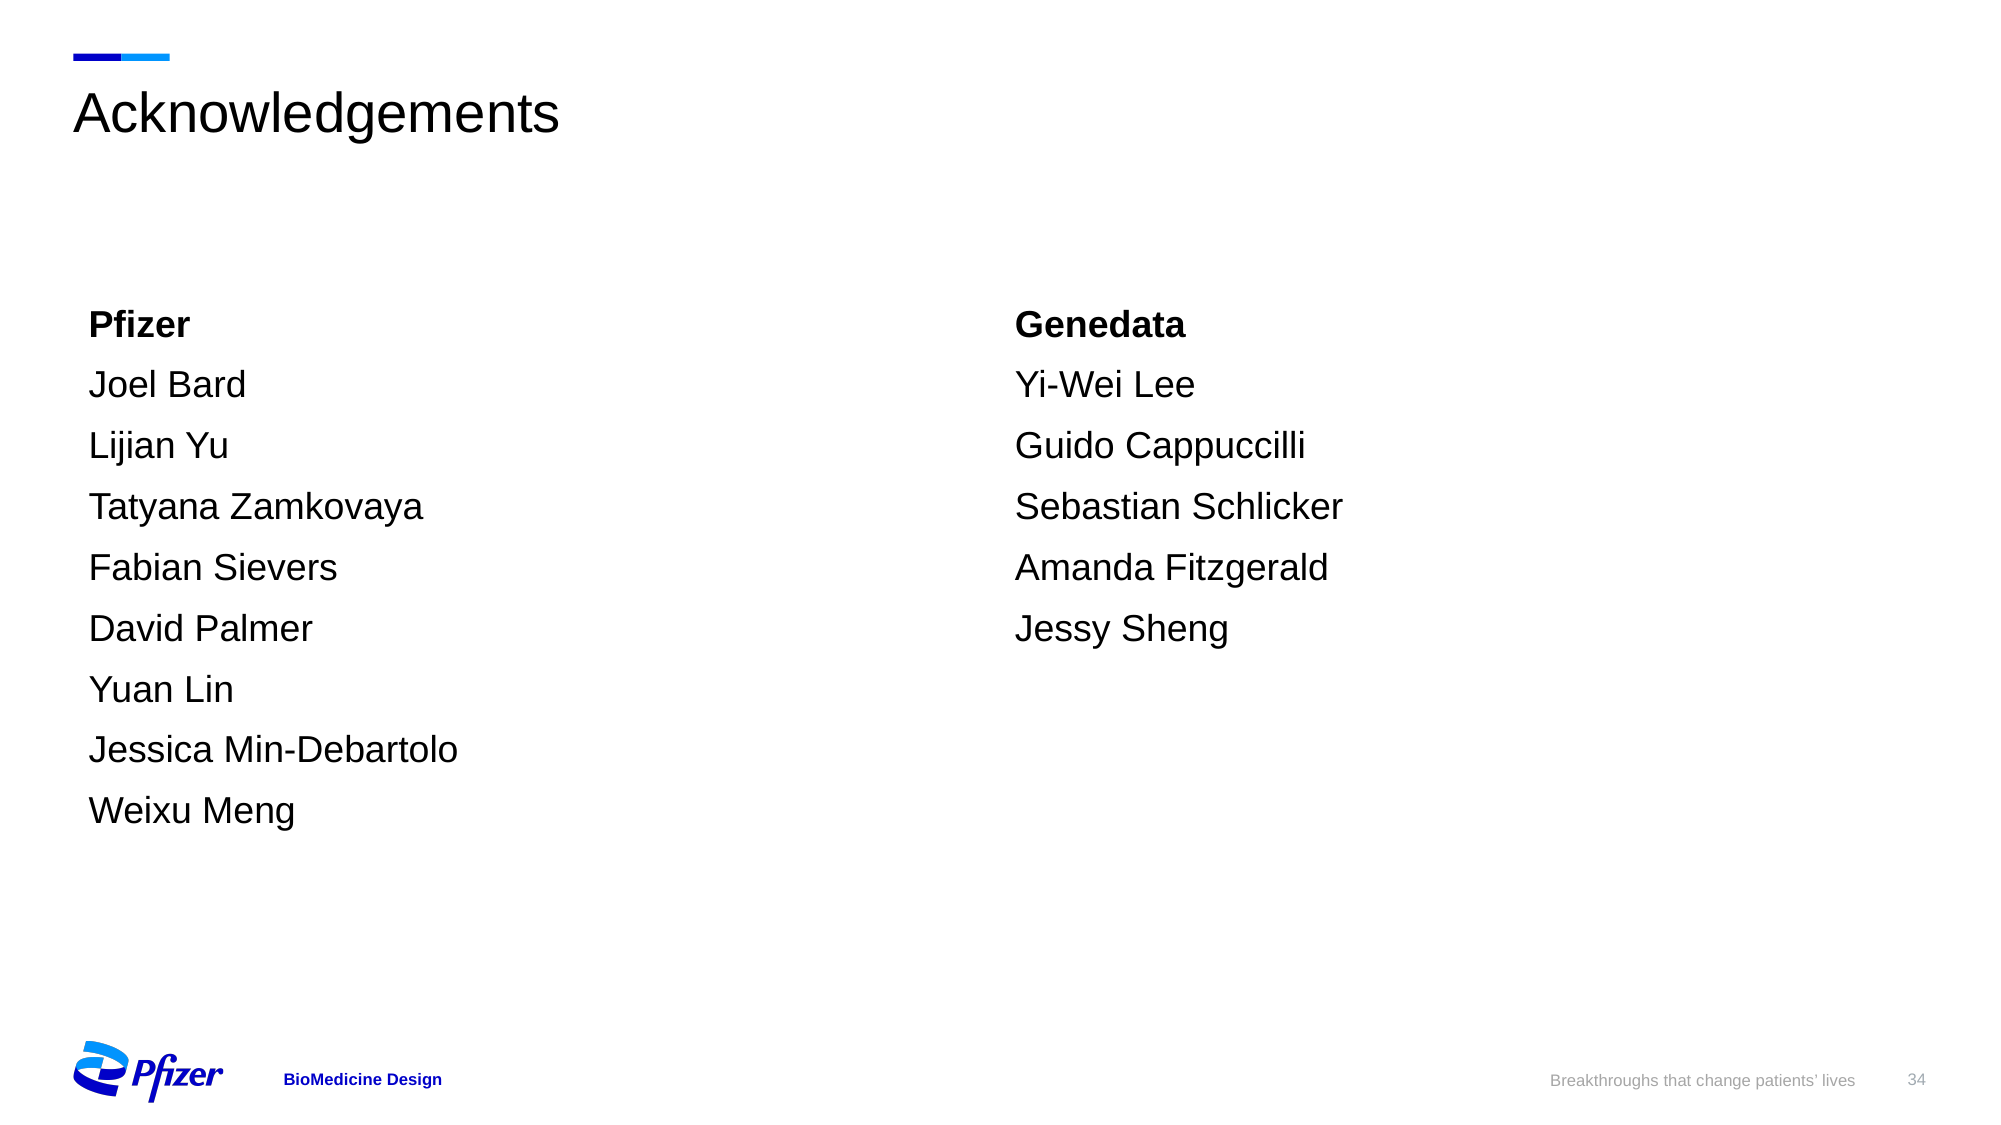

# Acknowledgements
| Pfizer | Genedata |
| --- | --- |
| Joel Bard | Yi-Wei Lee |
| Lijian Yu | Guido Cappuccilli |
| Tatyana Zamkovaya | Sebastian Schlicker |
| Fabian Sievers | Amanda Fitzgerald |
| David Palmer | Jessy Sheng |
| Yuan Lin |  |
| Jessica Min-Debartolo |  |
| Weixu Meng |  |
|  |  |